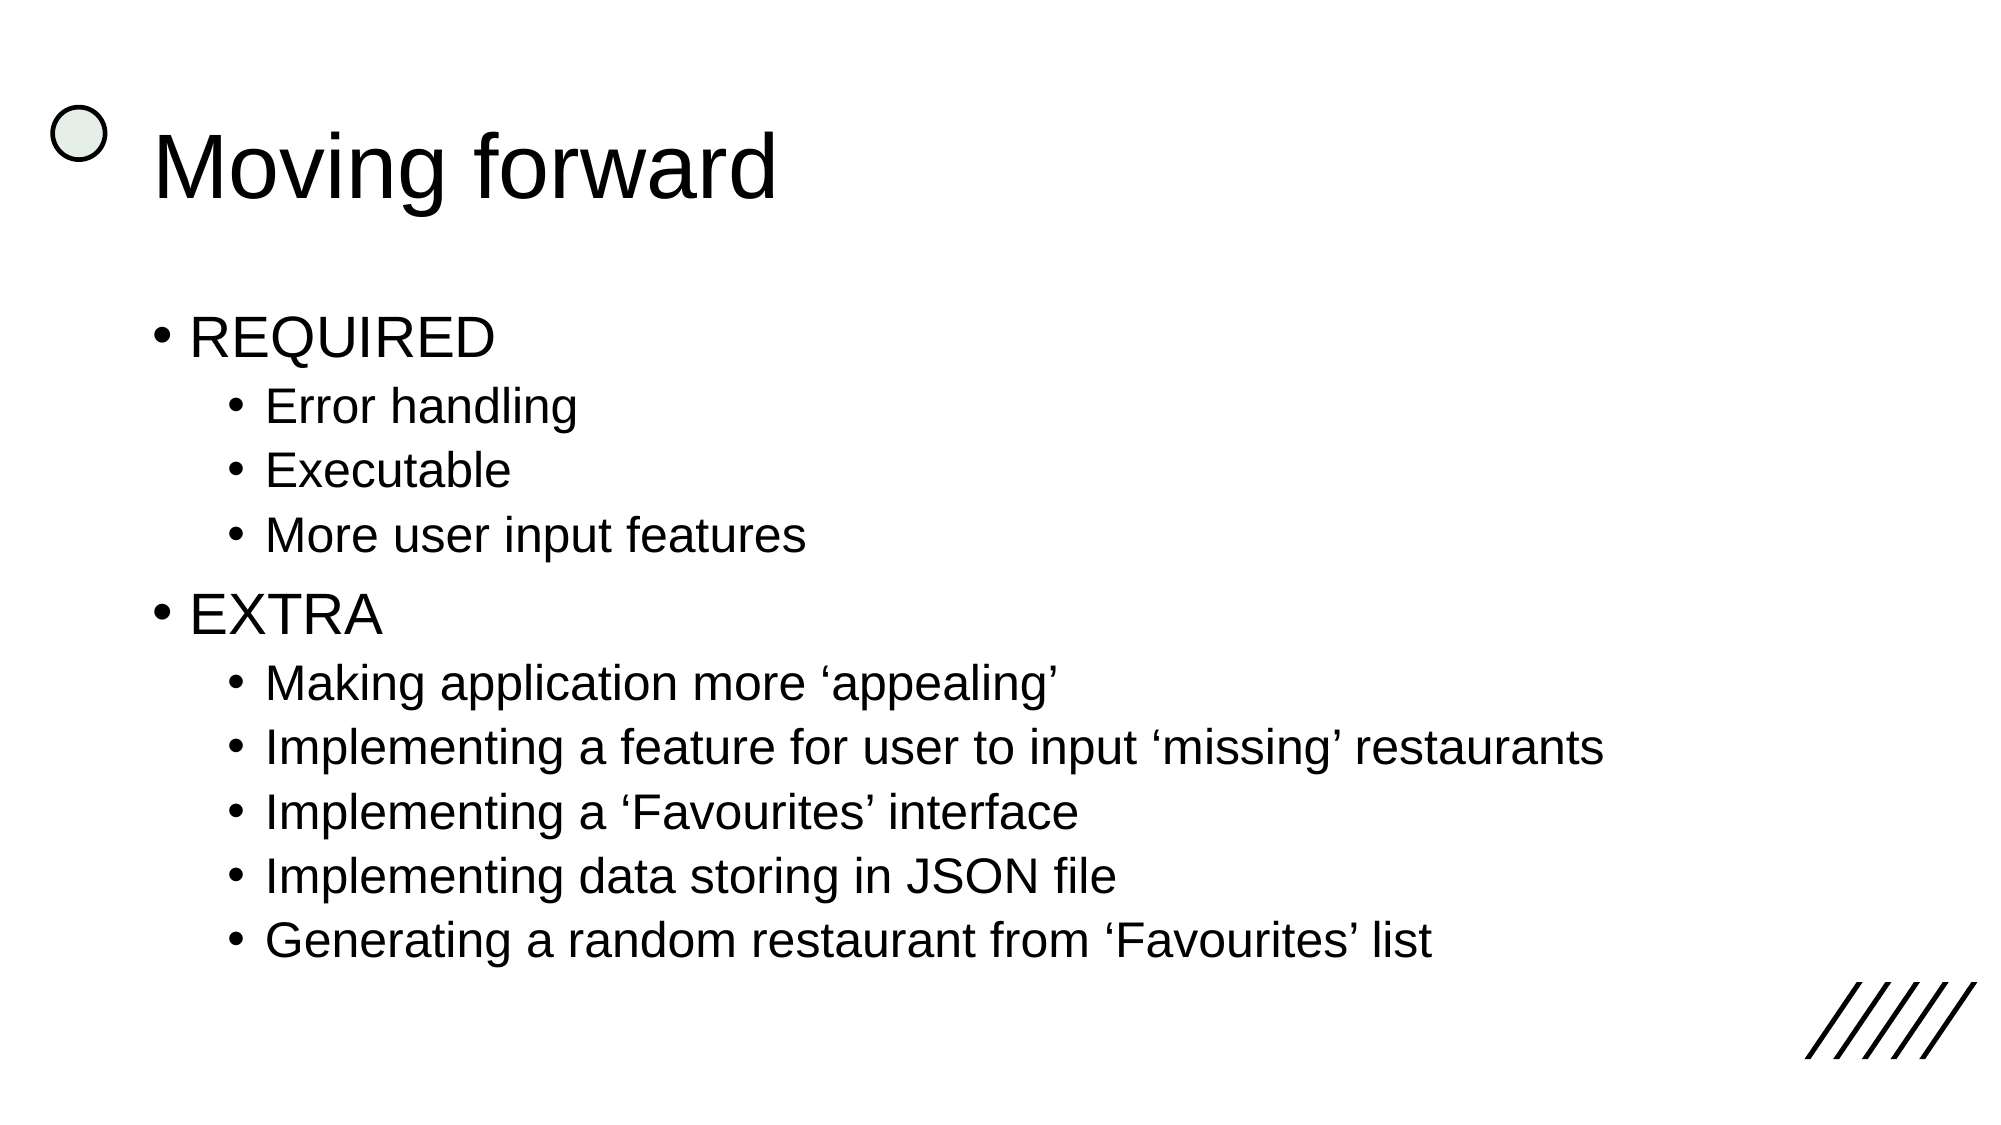

# Moving forward
REQUIRED
Error handling
Executable
More user input features
EXTRA
Making application more ‘appealing’
Implementing a feature for user to input ‘missing’ restaurants
Implementing a ‘Favourites’ interface
Implementing data storing in JSON file
Generating a random restaurant from ‘Favourites’ list